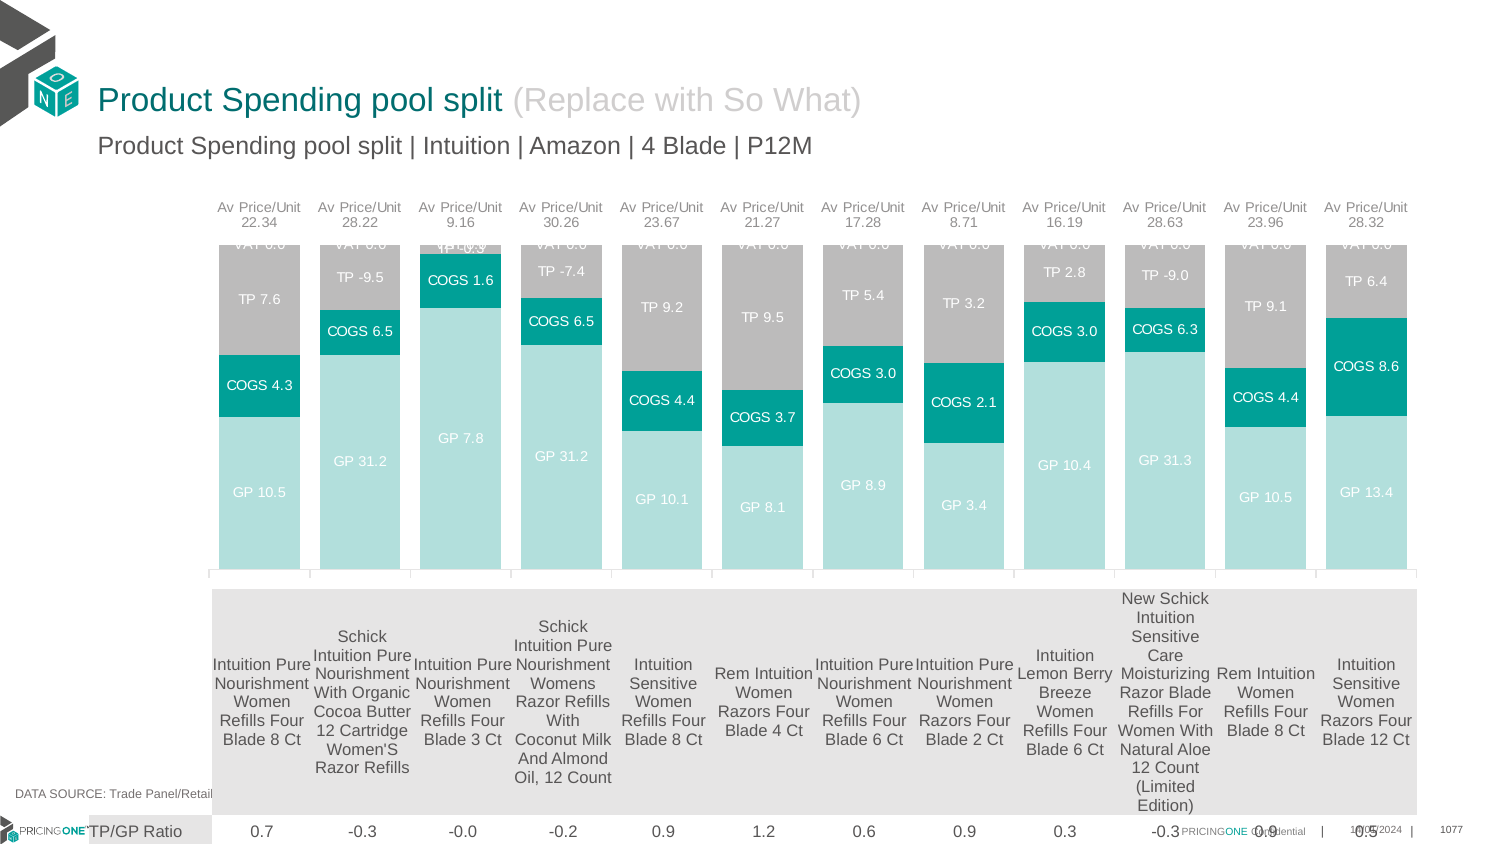

# Product Spending pool split (Replace with So What)
Product Spending pool split | Intuition | Amazon | 4 Blade | P12M

### Chart

| Category | GP | COGS | TP | VAT |
|---|---|---|---|---|
| Av Price/Unit 22.34 | 10.464322129342277 | 4.320550830914006 | 7.556202222444691 | 0.0 |
| Av Price/Unit 28.22 | 31.204999999999995 | 6.4712000000000005 | -9.457678897802584 | 0.0 |
| Av Price/Unit 9.16 | 7.8013 | 1.6178 | -0.2578524096918642 | 0.0 |
| Av Price/Unit 30.26 | 31.205 | 6.471200000000001 | -7.412705630221577 | 0.0 |
| Av Price/Unit 23.67 | 10.10536295686818 | 4.383341601709105 | 9.178408975691436 | 0.0 |
| Av Price/Unit 21.27 | 8.076507846050971 | 3.6522579191123663 | 9.53902278277237 | 0.0 |
| Av Price/Unit 17.28 | 8.870954560175814 | 3.0256819154473424 | 5.386805777572146 | 0.0 |
| Av Price/Unit 8.71 | 3.3853940147420145 | 2.1452618319410317 | 3.17952336904177 | 0.0 |
| Av Price/Unit 16.19 | 10.350168712813817 | 2.9977848352924106 | 2.8429718134765167 | 0.0 |
| Av Price/Unit 28.63 | 31.341000000000005 | 6.335200000000001 | -9.044381818181819 | 0.0 |
| Av Price/Unit 23.96 | 10.485419328956967 | 4.350294651106249 | 9.121368895372395 | 0.0 |
| Av Price/Unit 28.32 | 13.3914 | 8.561999999999998 | 6.370512607737027 | 0.0 |
|  | Intuition Pure Nourishment Women Refills Four Blade 8 Ct | Schick Intuition Pure Nourishment With Organic Cocoa Butter 12 Cartridge Women'S Razor Refills | Intuition Pure Nourishment Women Refills Four Blade 3 Ct | Schick Intuition Pure Nourishment Womens Razor Refills With Coconut Milk And Almond Oil, 12 Count | Intuition Sensitive Women Refills Four Blade 8 Ct | Rem Intuition Women Razors Four Blade 4 Ct | Intuition Pure Nourishment Women Refills Four Blade 6 Ct | Intuition Pure Nourishment Women Razors Four Blade 2 Ct | Intuition Lemon Berry Breeze Women Refills Four Blade 6 Ct | New Schick Intuition Sensitive Care Moisturizing Razor Blade Refills For Women With Natural Aloe 12 Count (Limited Edition) | Rem Intuition Women Refills Four Blade 8 Ct | Intuition Sensitive Women Razors Four Blade 12 Ct |
| --- | --- | --- | --- | --- | --- | --- | --- | --- | --- | --- | --- | --- |
| TP/GP Ratio | 0.7 | -0.3 | -0.0 | -0.2 | 0.9 | 1.2 | 0.6 | 0.9 | 0.3 | -0.3 | 0.9 | 0.5 |
| GM% | 71% | 83% | 83% | 83% | 70% | 69% | 75% | 61% | 78% | 83% | 71% | 61% |
| TM% | 34% | -34% | -3% | -24% | 39% | 45% | 31% | 37% | 18% | -32% | 38% | 22% |
DATA SOURCE: Trade Panel/Retailer Data | Ending August 2024

14/01/2024
1077